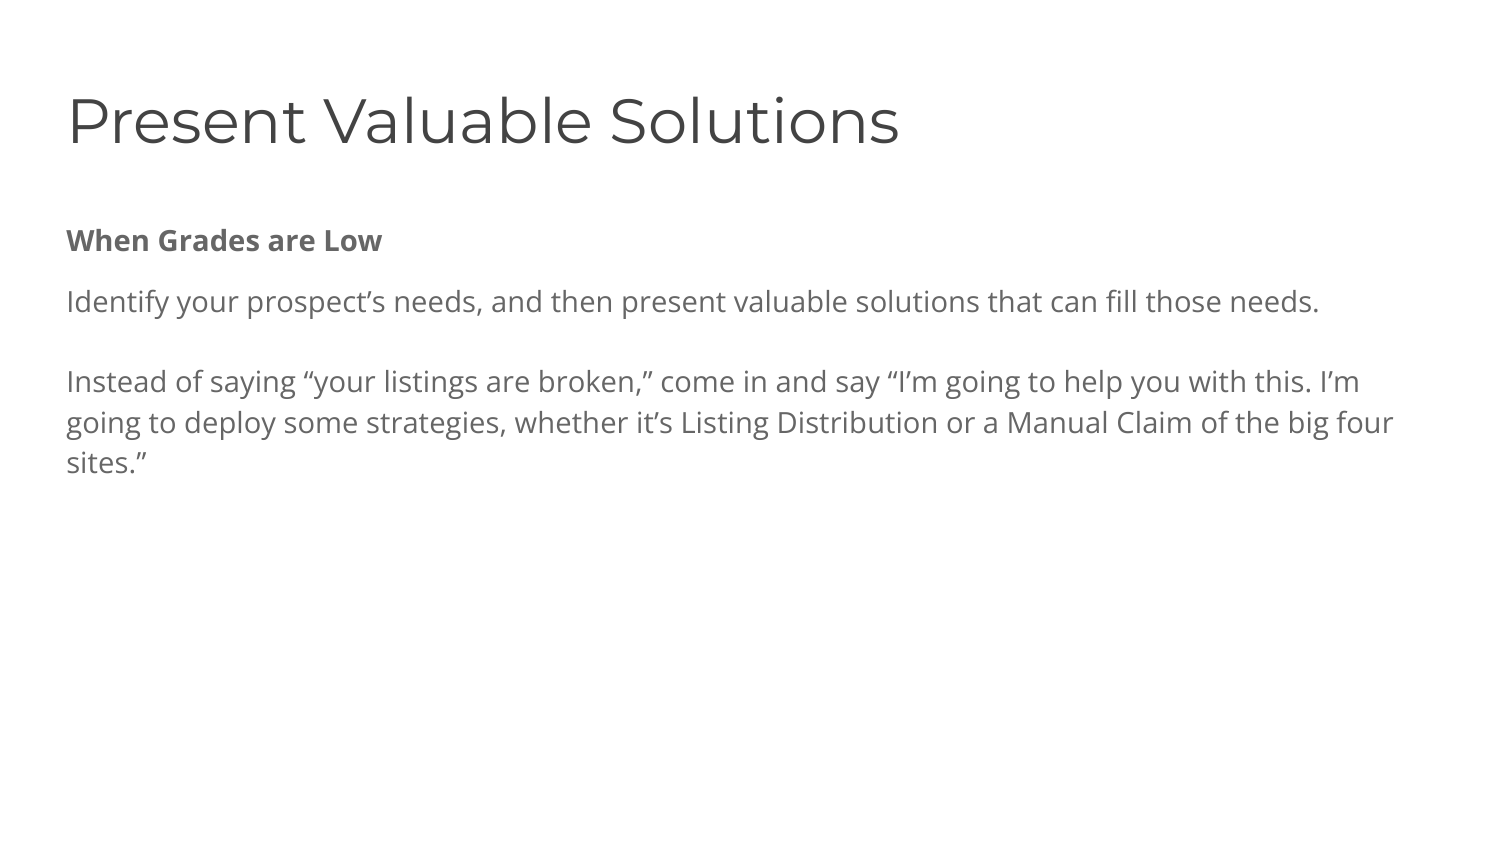

Present Valuable Solutions

When Grades are Low
Identify your prospect’s needs, and then present valuable solutions that can fill those needs.

Instead of saying “your listings are broken,” come in and say “I’m going to help you with this. I’m going to deploy some strategies, whether it’s Listing Distribution or a Manual Claim of the big four sites.”